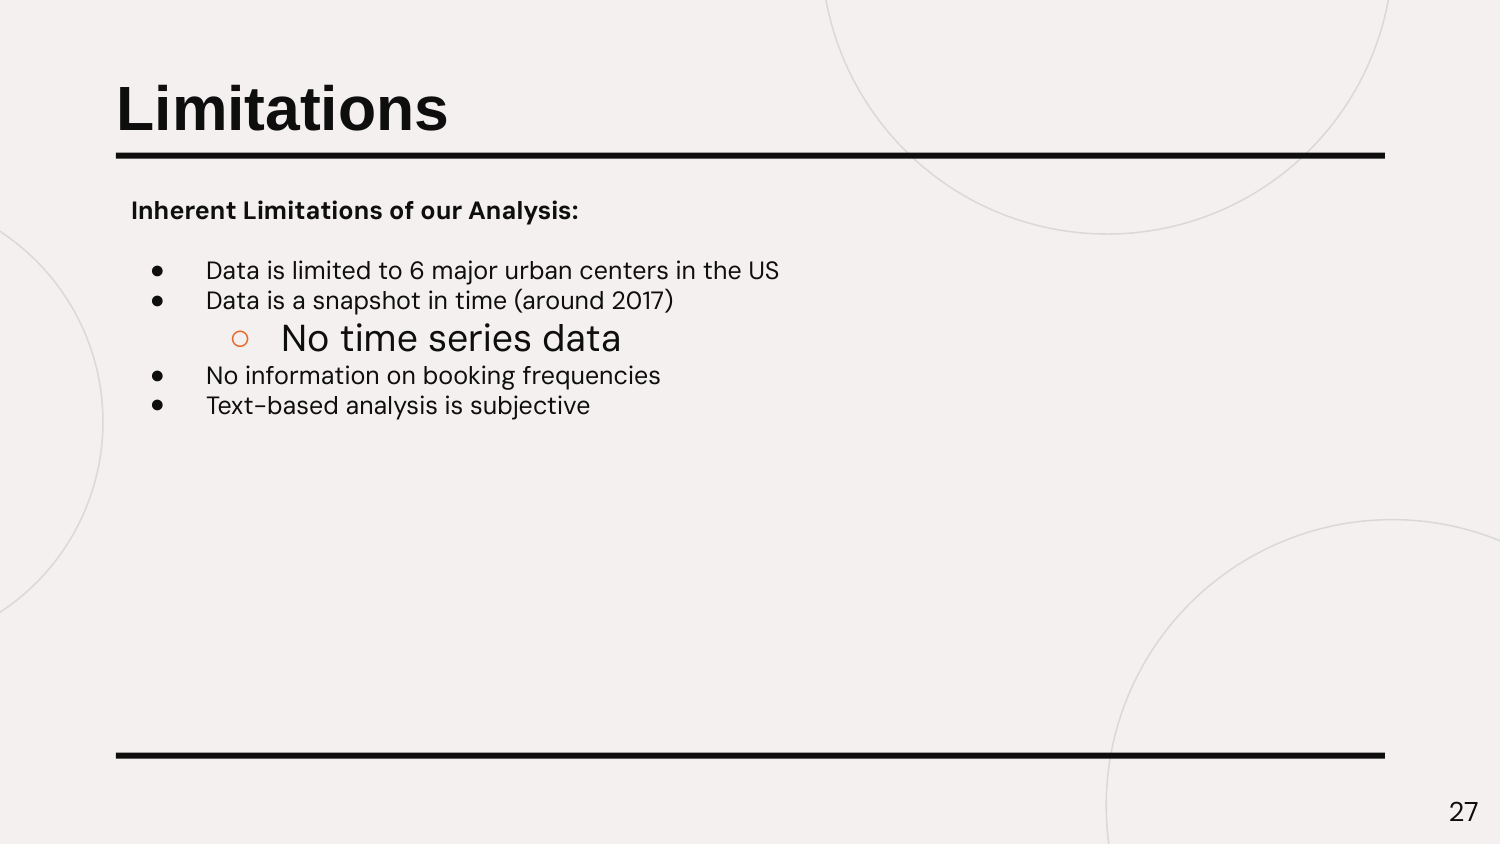

# Limitations

Inherent Limitations of our Analysis:

Data is limited to 6 major urban centers in the US
Data is a snapshot in time (around 2017)
No time series data
No information on booking frequencies
Text-based analysis is subjective

27